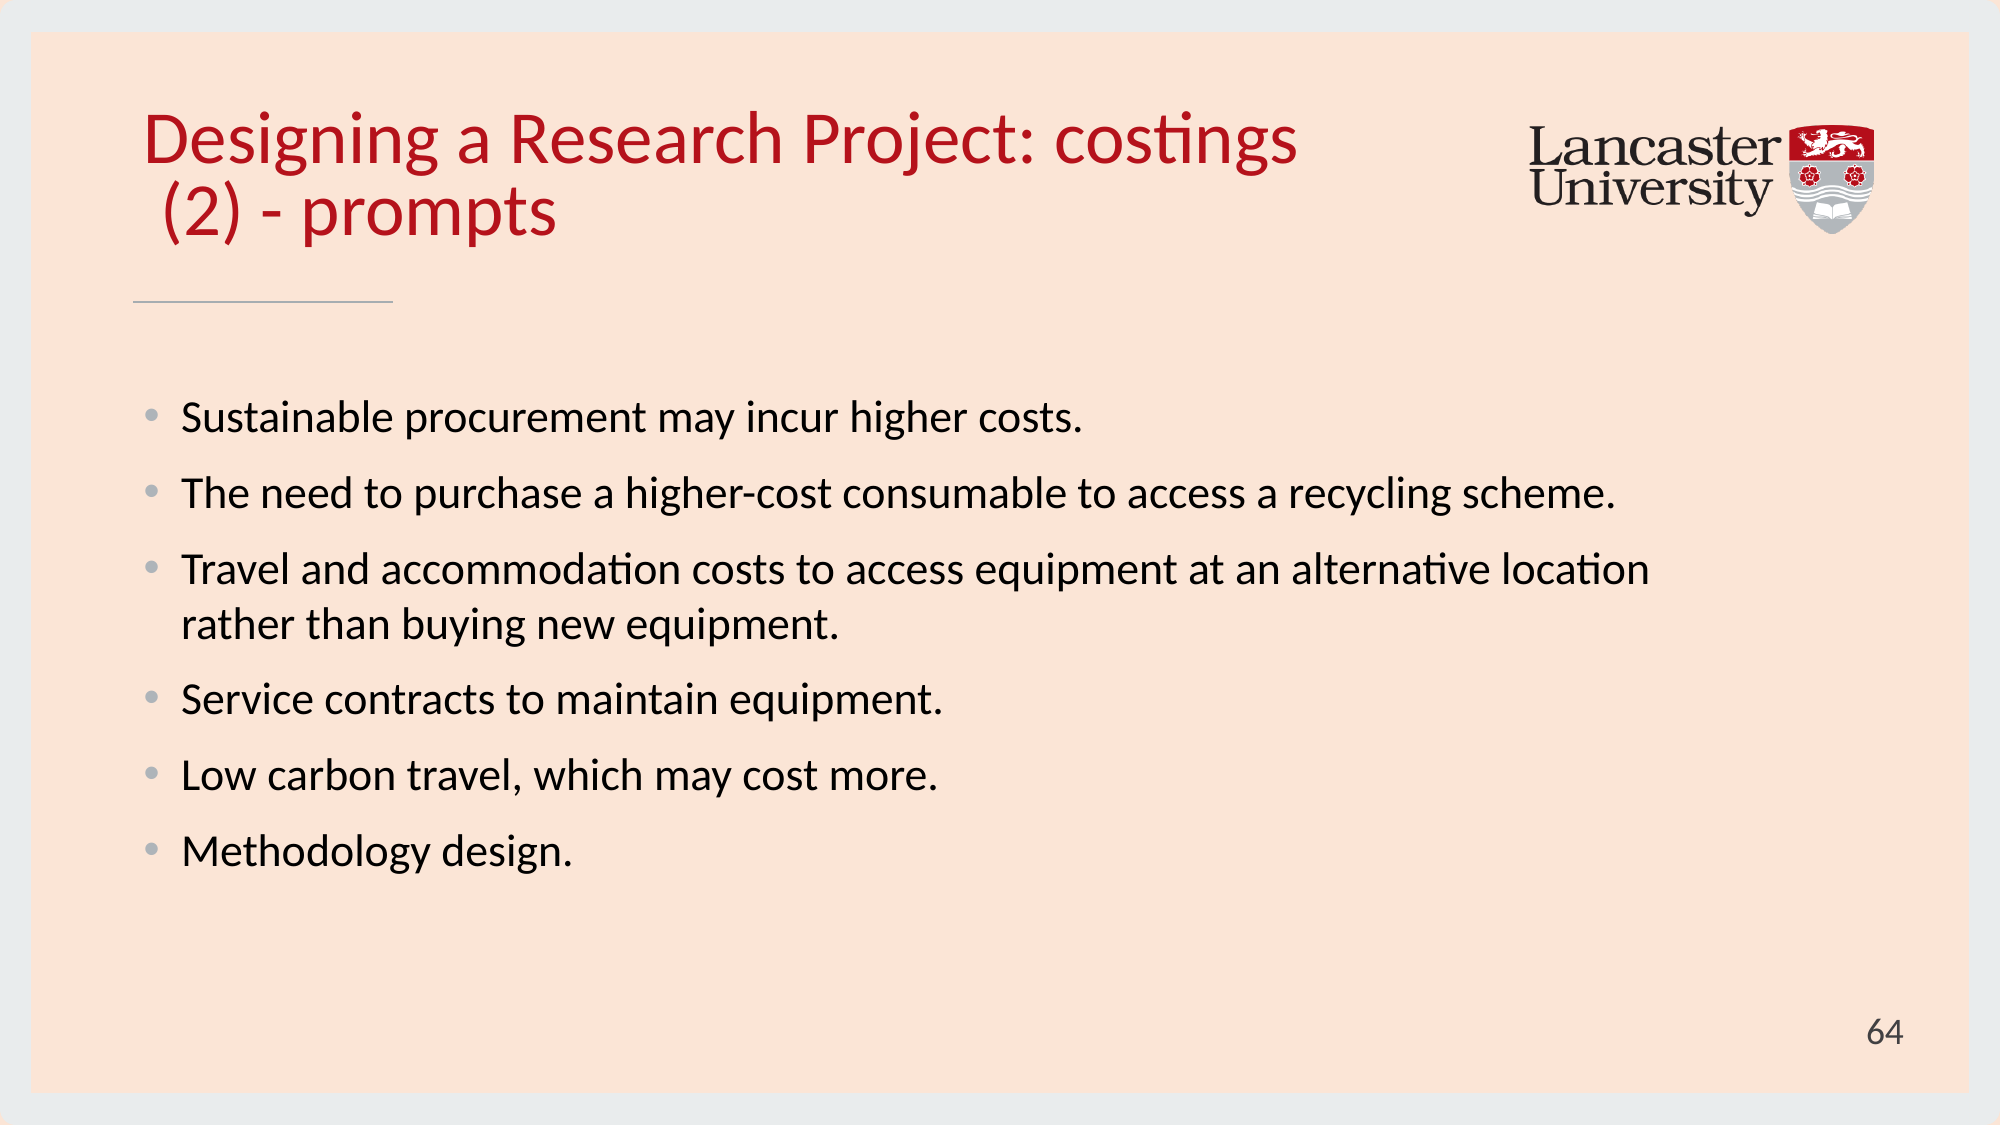

# Designing a Research Project: costings  (2) - prompts
Sustainable procurement may incur higher costs.
The need to purchase a higher-cost consumable to access a recycling scheme.
Travel and accommodation costs to access equipment at an alternative location rather than buying new equipment.
Service contracts to maintain equipment.
Low carbon travel, which may cost more.
Methodology design.
64